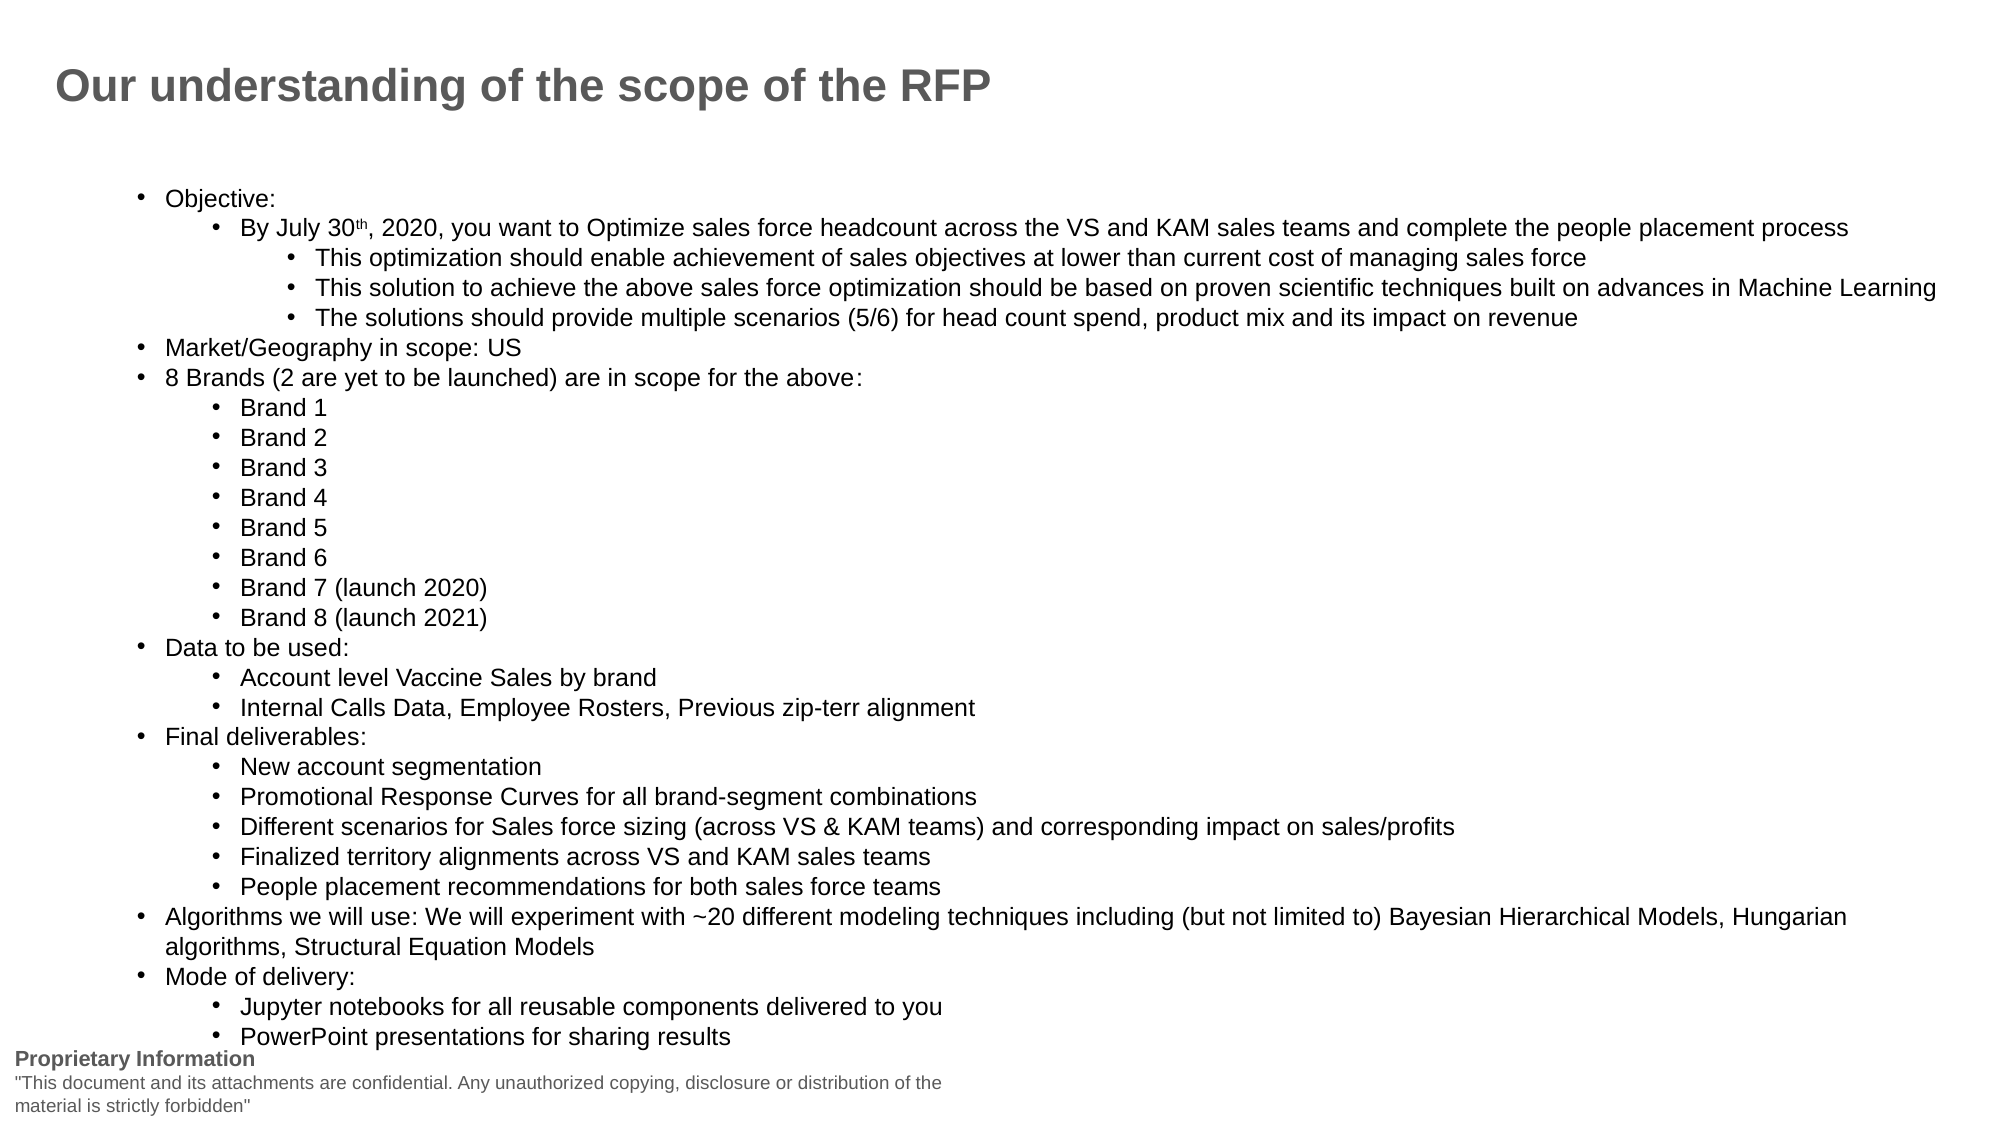

Our understanding of the scope of the RFP
Objective:
By July 30th, 2020, you want to Optimize sales force headcount across the VS and KAM sales teams and complete the people placement process
This optimization should enable achievement of sales objectives at lower than current cost of managing sales force
This solution to achieve the above sales force optimization should be based on proven scientific techniques built on advances in Machine Learning
The solutions should provide multiple scenarios (5/6) for head count spend, product mix and its impact on revenue
Market/Geography in scope: US
8 Brands (2 are yet to be launched) are in scope for the above:
Brand 1
Brand 2
Brand 3
Brand 4
Brand 5
Brand 6
Brand 7 (launch 2020)
Brand 8 (launch 2021)
Data to be used:
Account level Vaccine Sales by brand
Internal Calls Data, Employee Rosters, Previous zip-terr alignment
Final deliverables:
New account segmentation
Promotional Response Curves for all brand-segment combinations
Different scenarios for Sales force sizing (across VS & KAM teams) and corresponding impact on sales/profits
Finalized territory alignments across VS and KAM sales teams
People placement recommendations for both sales force teams
Algorithms we will use: We will experiment with ~20 different modeling techniques including (but not limited to) Bayesian Hierarchical Models, Hungarian algorithms, Structural Equation Models
Mode of delivery:
Jupyter notebooks for all reusable components delivered to you
PowerPoint presentations for sharing results